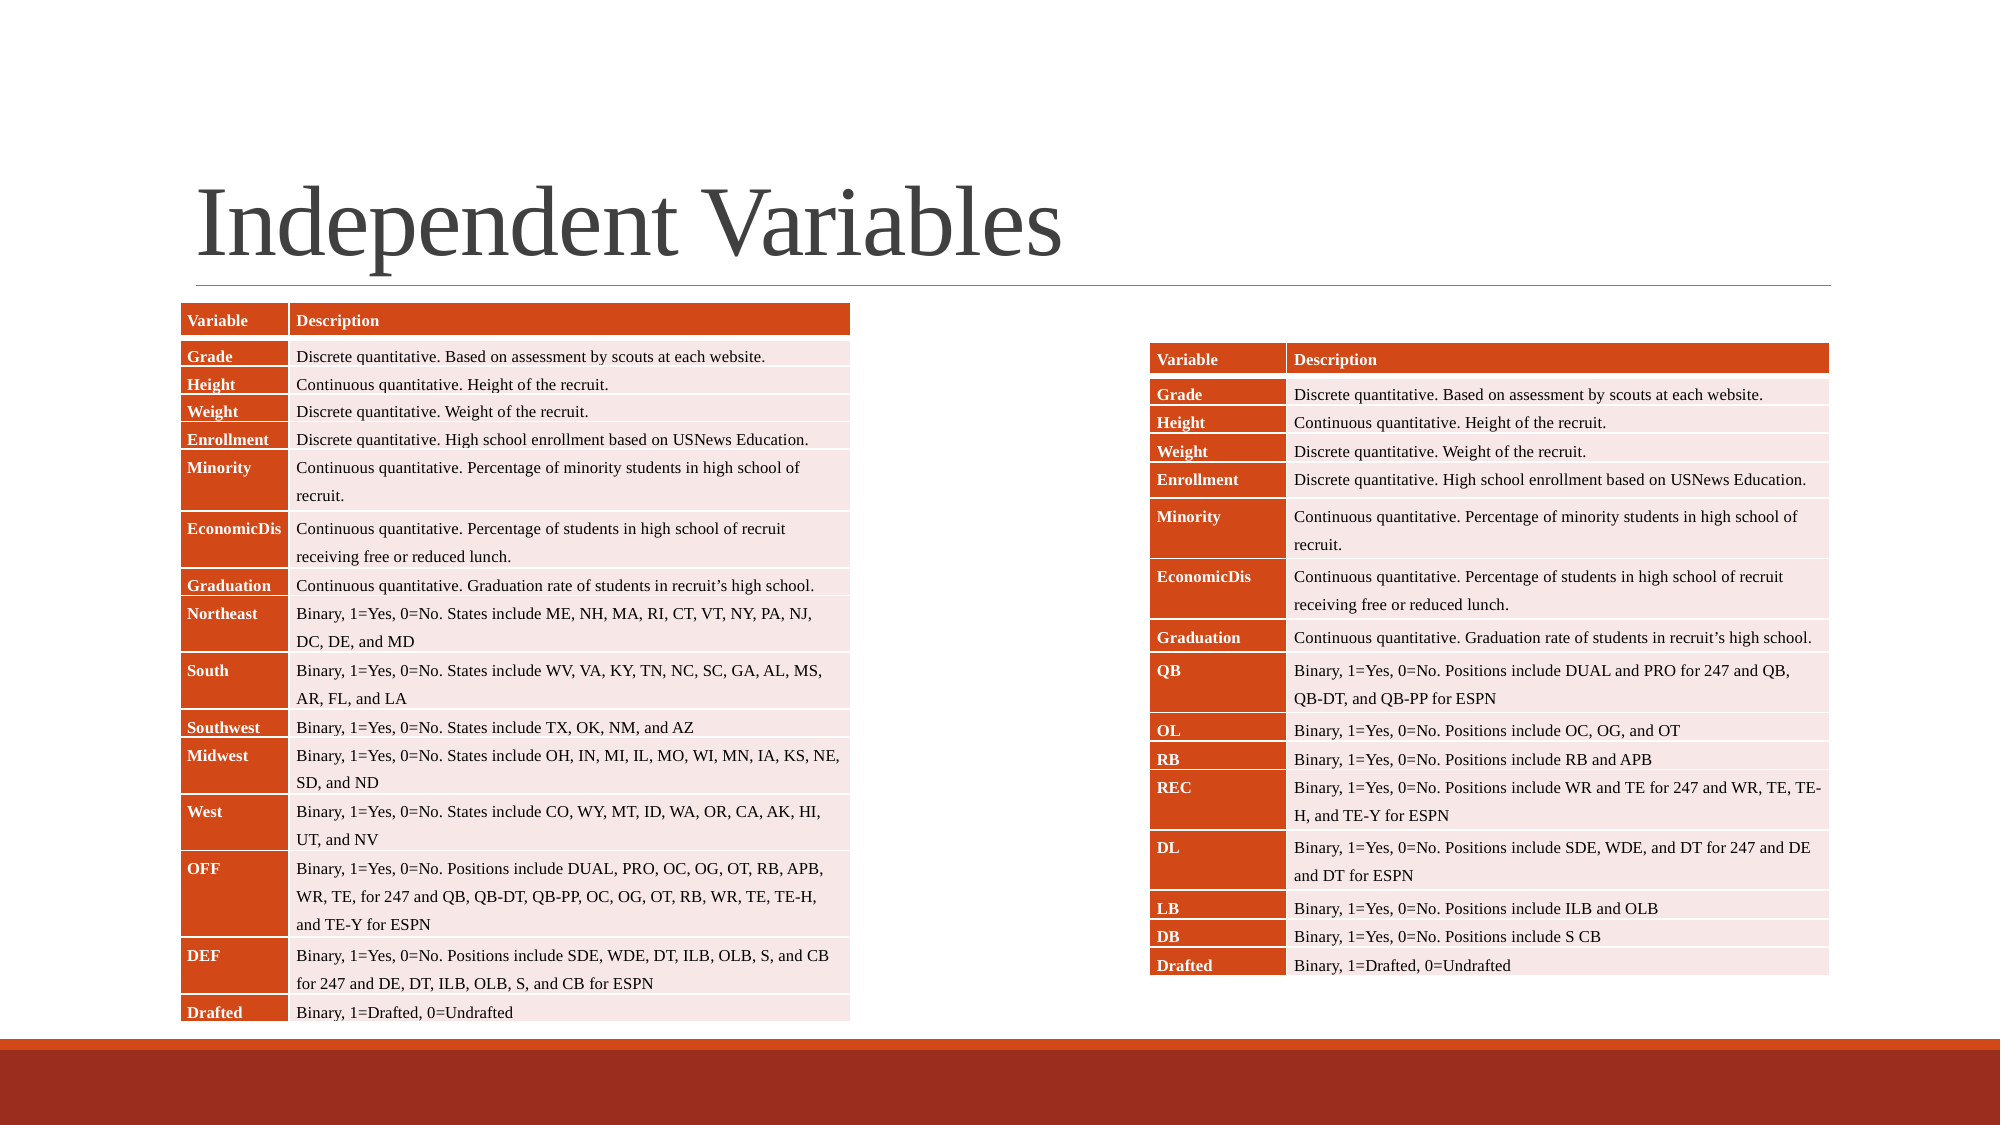

# Independent Variables
| Variable | Description |
| --- | --- |
| Grade | Discrete quantitative. Based on assessment by scouts at each website. |
| Height | Continuous quantitative. Height of the recruit. |
| Weight | Discrete quantitative. Weight of the recruit. |
| Enrollment | Discrete quantitative. High school enrollment based on USNews Education. |
| Minority | Continuous quantitative. Percentage of minority students in high school of recruit. |
| EconomicDis | Continuous quantitative. Percentage of students in high school of recruit receiving free or reduced lunch. |
| Graduation | Continuous quantitative. Graduation rate of students in recruit’s high school. |
| Northeast | Binary, 1=Yes, 0=No. States include ME, NH, MA, RI, CT, VT, NY, PA, NJ, DC, DE, and MD |
| South | Binary, 1=Yes, 0=No. States include WV, VA, KY, TN, NC, SC, GA, AL, MS, AR, FL, and LA |
| Southwest | Binary, 1=Yes, 0=No. States include TX, OK, NM, and AZ |
| Midwest | Binary, 1=Yes, 0=No. States include OH, IN, MI, IL, MO, WI, MN, IA, KS, NE, SD, and ND |
| West | Binary, 1=Yes, 0=No. States include CO, WY, MT, ID, WA, OR, CA, AK, HI, UT, and NV |
| OFF | Binary, 1=Yes, 0=No. Positions include DUAL, PRO, OC, OG, OT, RB, APB, WR, TE, for 247 and QB, QB-DT, QB-PP, OC, OG, OT, RB, WR, TE, TE-H, and TE-Y for ESPN |
| DEF | Binary, 1=Yes, 0=No. Positions include SDE, WDE, DT, ILB, OLB, S, and CB for 247 and DE, DT, ILB, OLB, S, and CB for ESPN |
| Drafted | Binary, 1=Drafted, 0=Undrafted |
| Variable | Description |
| --- | --- |
| Grade | Discrete quantitative. Based on assessment by scouts at each website. |
| Height | Continuous quantitative. Height of the recruit. |
| Weight | Discrete quantitative. Weight of the recruit. |
| Enrollment | Discrete quantitative. High school enrollment based on USNews Education. |
| Minority | Continuous quantitative. Percentage of minority students in high school of recruit. |
| EconomicDis | Continuous quantitative. Percentage of students in high school of recruit receiving free or reduced lunch. |
| Graduation | Continuous quantitative. Graduation rate of students in recruit’s high school. |
| QB | Binary, 1=Yes, 0=No. Positions include DUAL and PRO for 247 and QB, QB-DT, and QB-PP for ESPN |
| OL | Binary, 1=Yes, 0=No. Positions include OC, OG, and OT |
| RB | Binary, 1=Yes, 0=No. Positions include RB and APB |
| REC | Binary, 1=Yes, 0=No. Positions include WR and TE for 247 and WR, TE, TE-H, and TE-Y for ESPN |
| DL | Binary, 1=Yes, 0=No. Positions include SDE, WDE, and DT for 247 and DE and DT for ESPN |
| LB | Binary, 1=Yes, 0=No. Positions include ILB and OLB |
| DB | Binary, 1=Yes, 0=No. Positions include S CB |
| Drafted | Binary, 1=Drafted, 0=Undrafted |